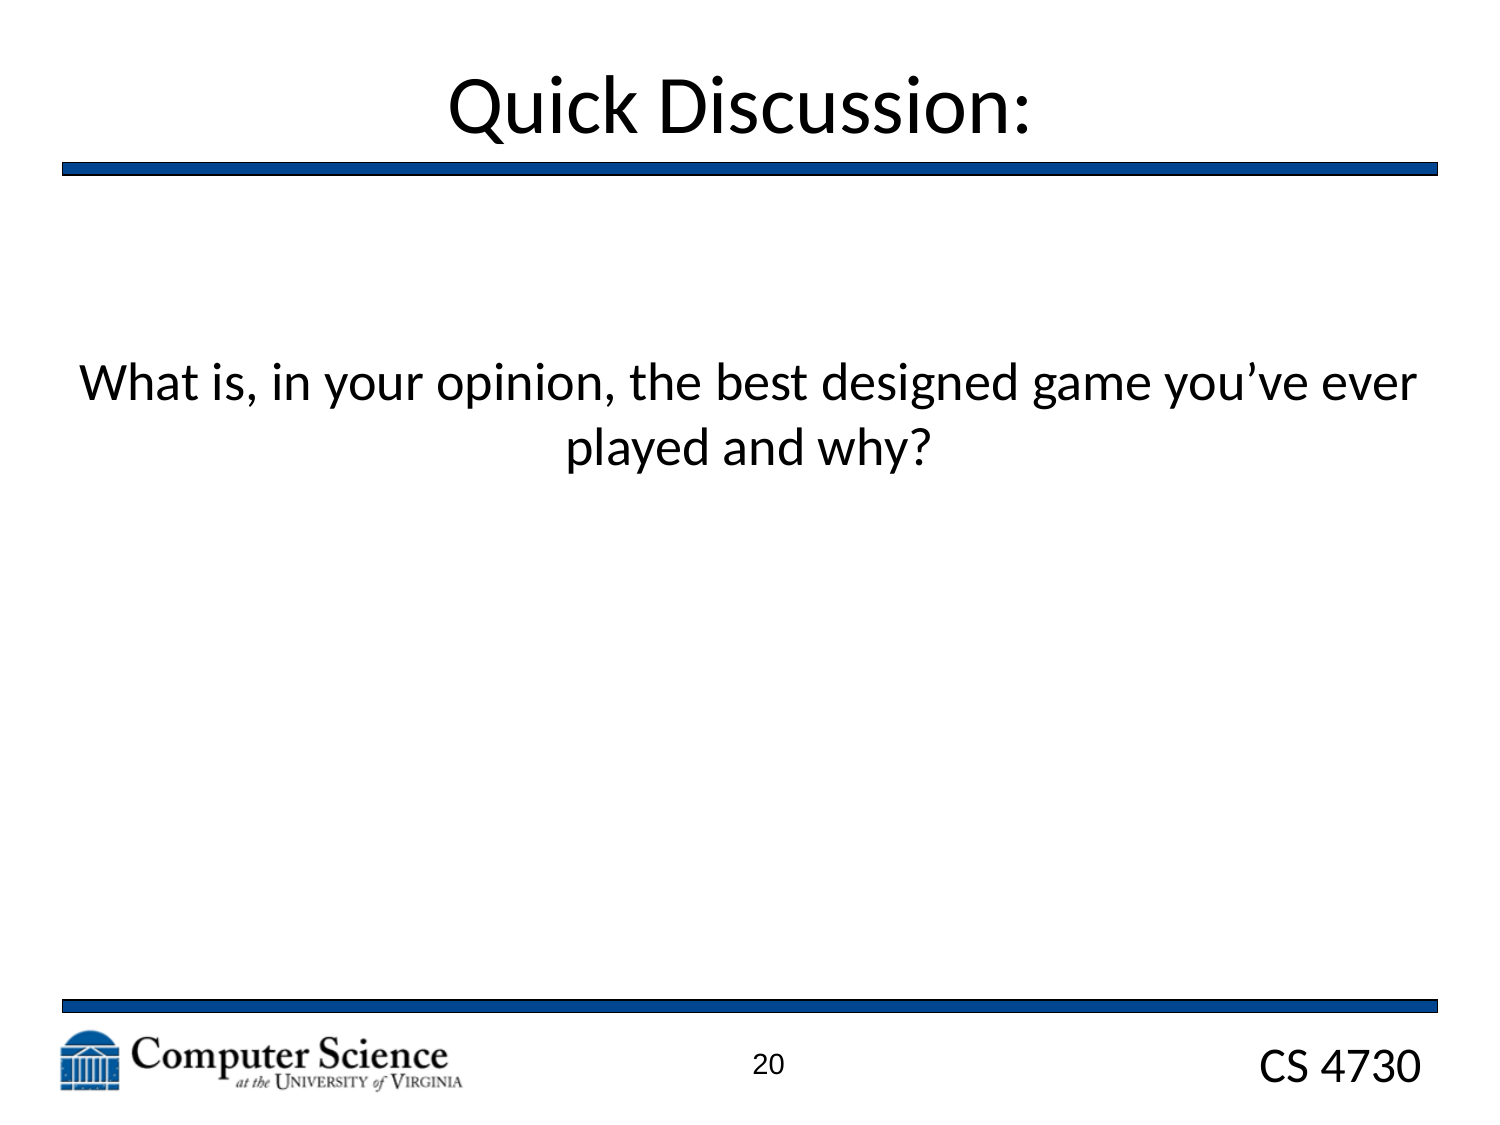

# Quick Discussion:

What is, in your opinion, the best designed game you’ve ever played and why?

20